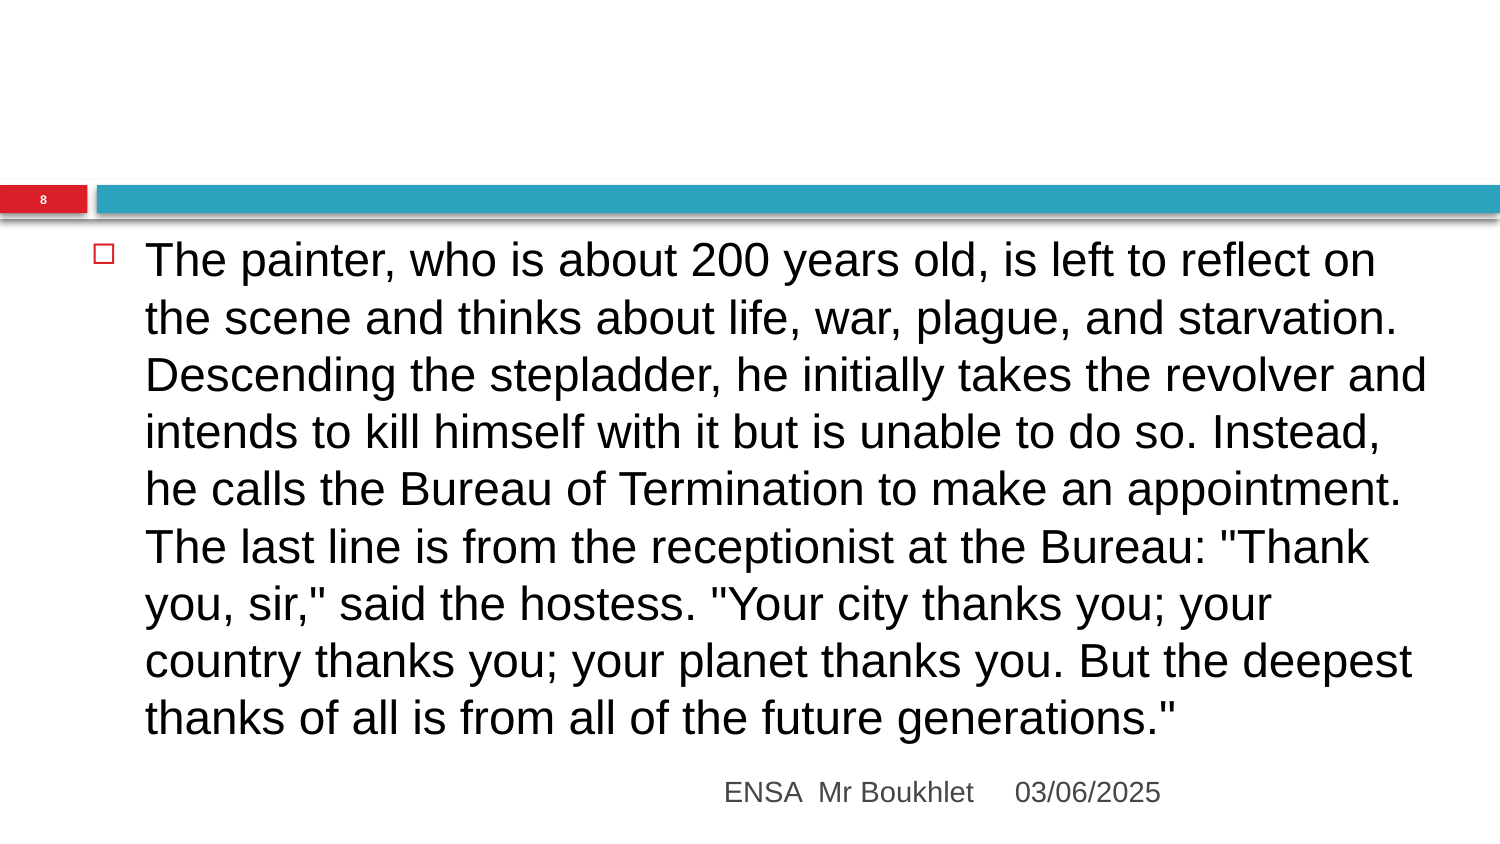

#
8
The painter, who is about 200 years old, is left to reflect on the scene and thinks about life, war, plague, and starvation. Descending the stepladder, he initially takes the revolver and intends to kill himself with it but is unable to do so. Instead, he calls the Bureau of Termination to make an appointment. The last line is from the receptionist at the Bureau: "Thank you, sir," said the hostess. "Your city thanks you; your country thanks you; your planet thanks you. But the deepest thanks of all is from all of the future generations."

ENSA  Mr Boukhlet
03/06/2025